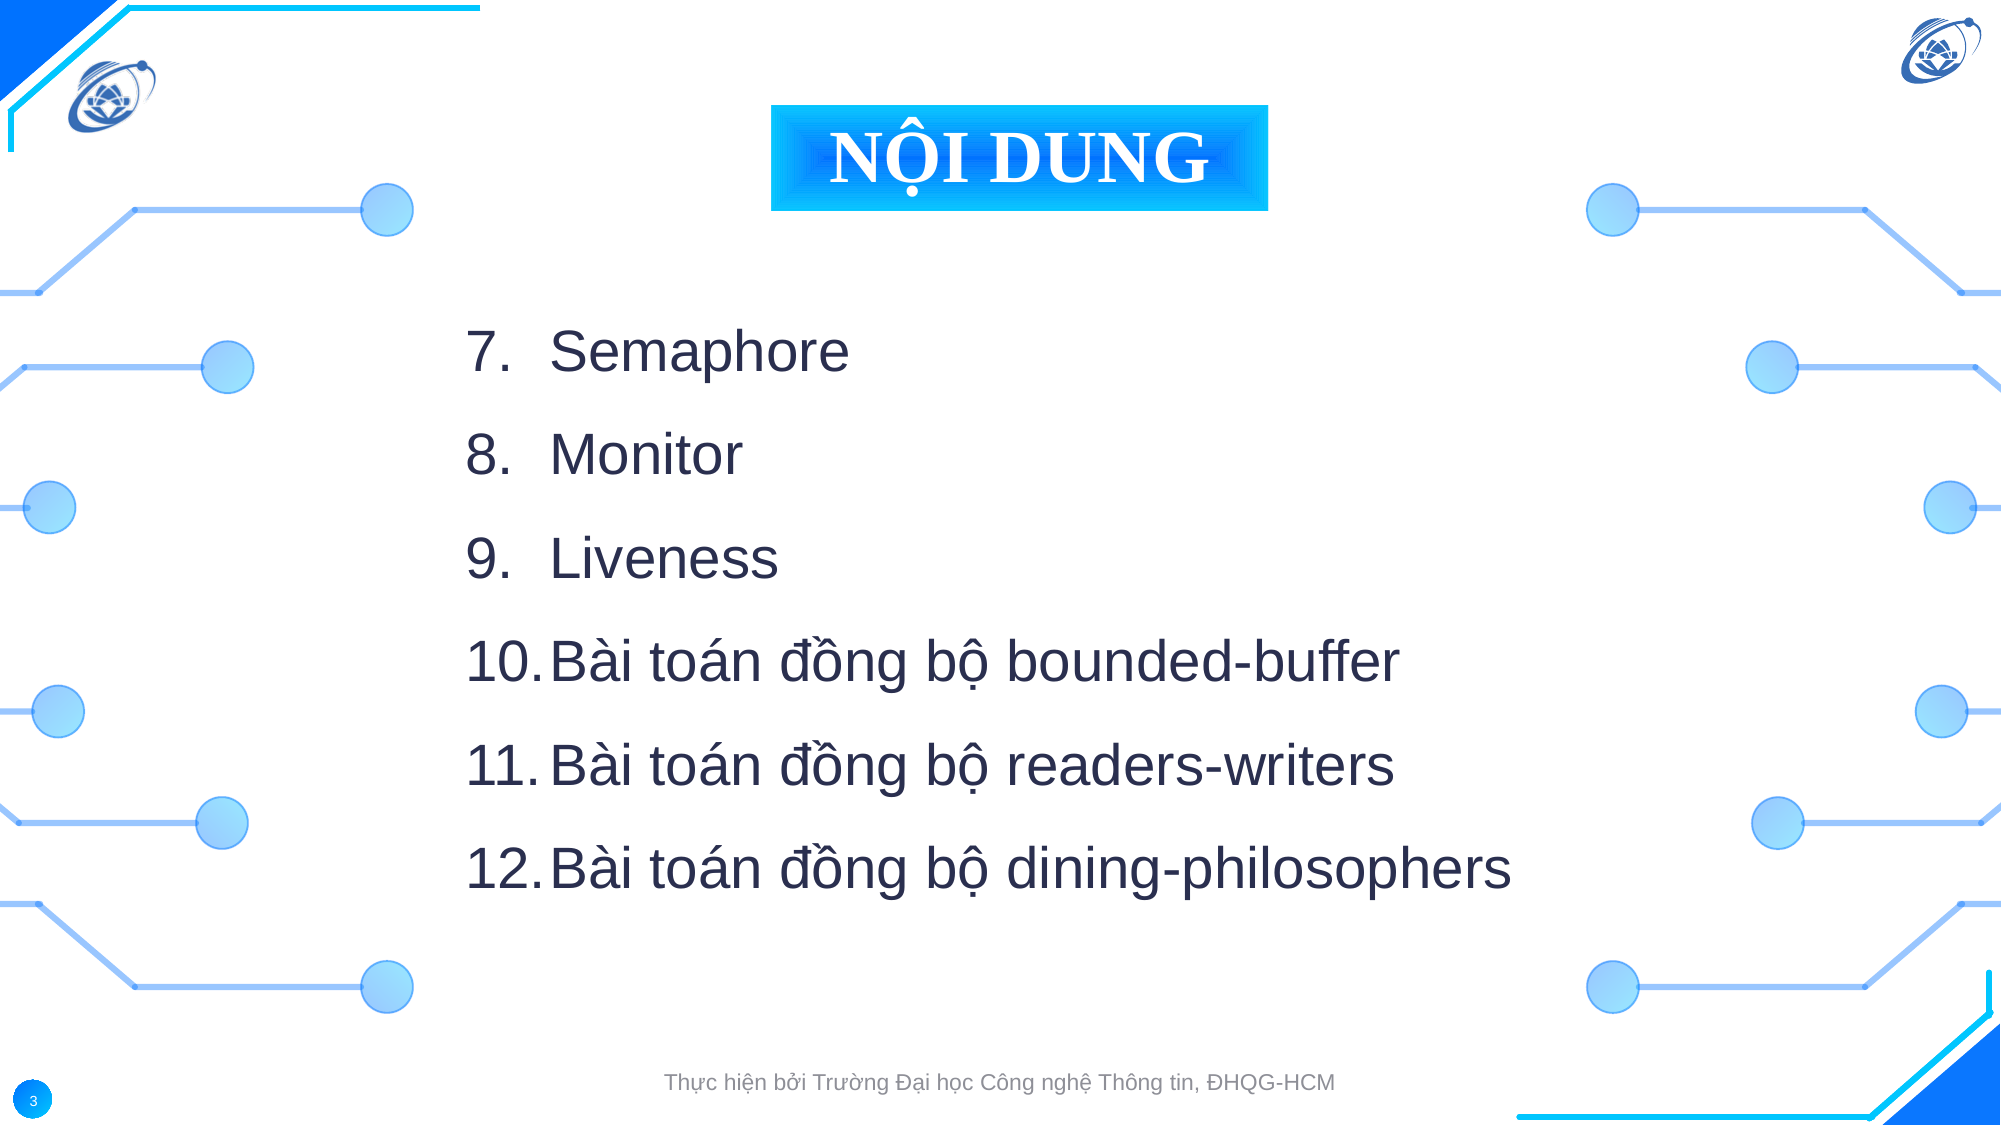

NỘI DUNG
Semaphore
Monitor
Liveness
Bài toán đồng bộ bounded-buffer
Bài toán đồng bộ readers-writers
Bài toán đồng bộ dining-philosophers
Thực hiện bởi Trường Đại học Công nghệ Thông tin, ĐHQG-HCM
3